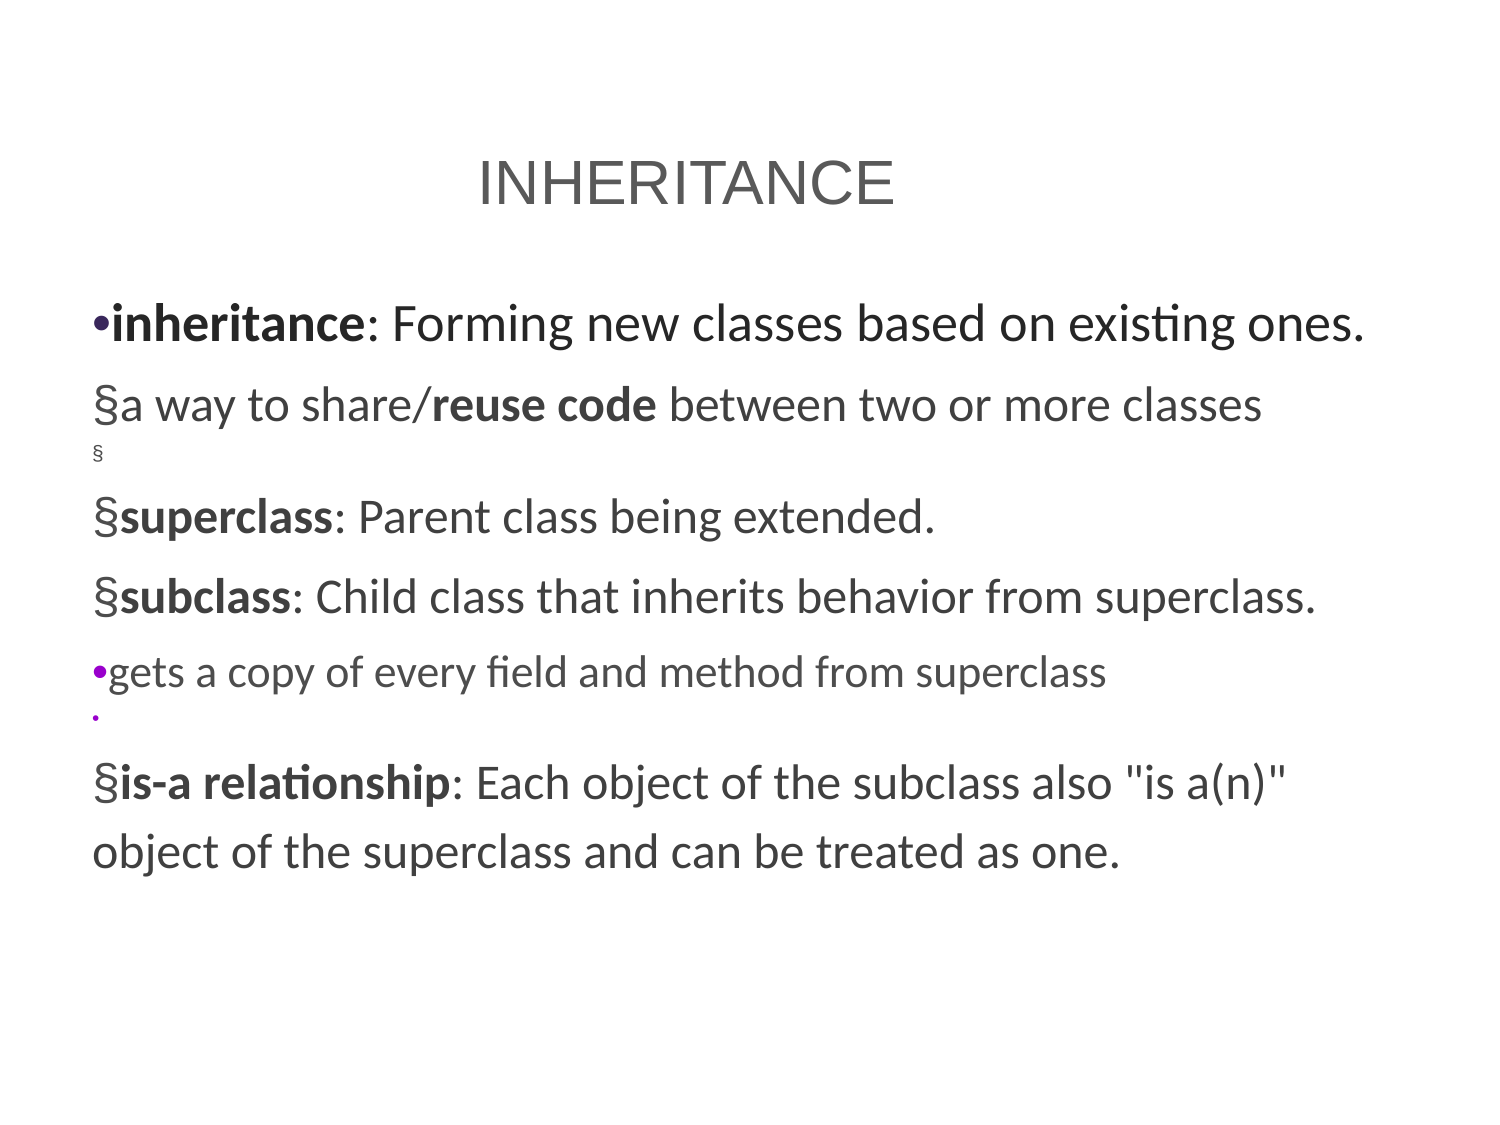

# inheritance
•inheritance: Forming new classes based on existing ones.
§a way to share/reuse code between two or more classes
§
§superclass: Parent class being extended.
§subclass: Child class that inherits behavior from superclass.
•gets a copy of every field and method from superclass
•
§is-a relationship: Each object of the subclass also "is a(n)" object of the superclass and can be treated as one.

31